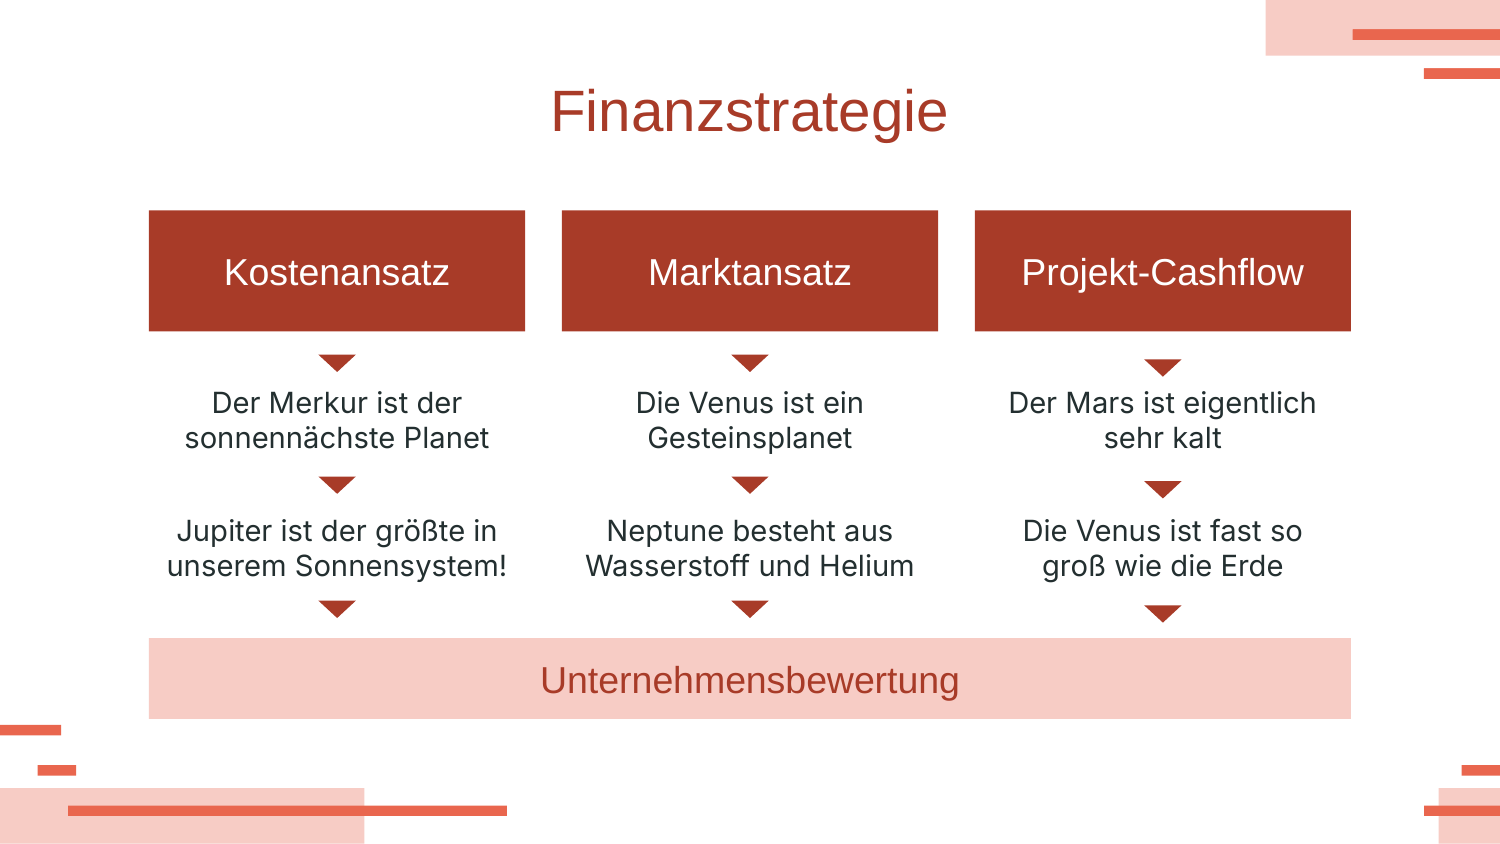

# Finanzstrategie
Kostenansatz
Marktansatz
Projekt-Cashflow

Der Merkur ist der sonnennächste Planet
Die Venus ist ein Gesteinsplanet
Der Mars ist eigentlich sehr kalt

Jupiter ist der größte in unserem Sonnensystem!
Neptune besteht aus Wasserstoff und Helium
Die Venus ist fast so groß wie die Erde

Unternehmensbewertung